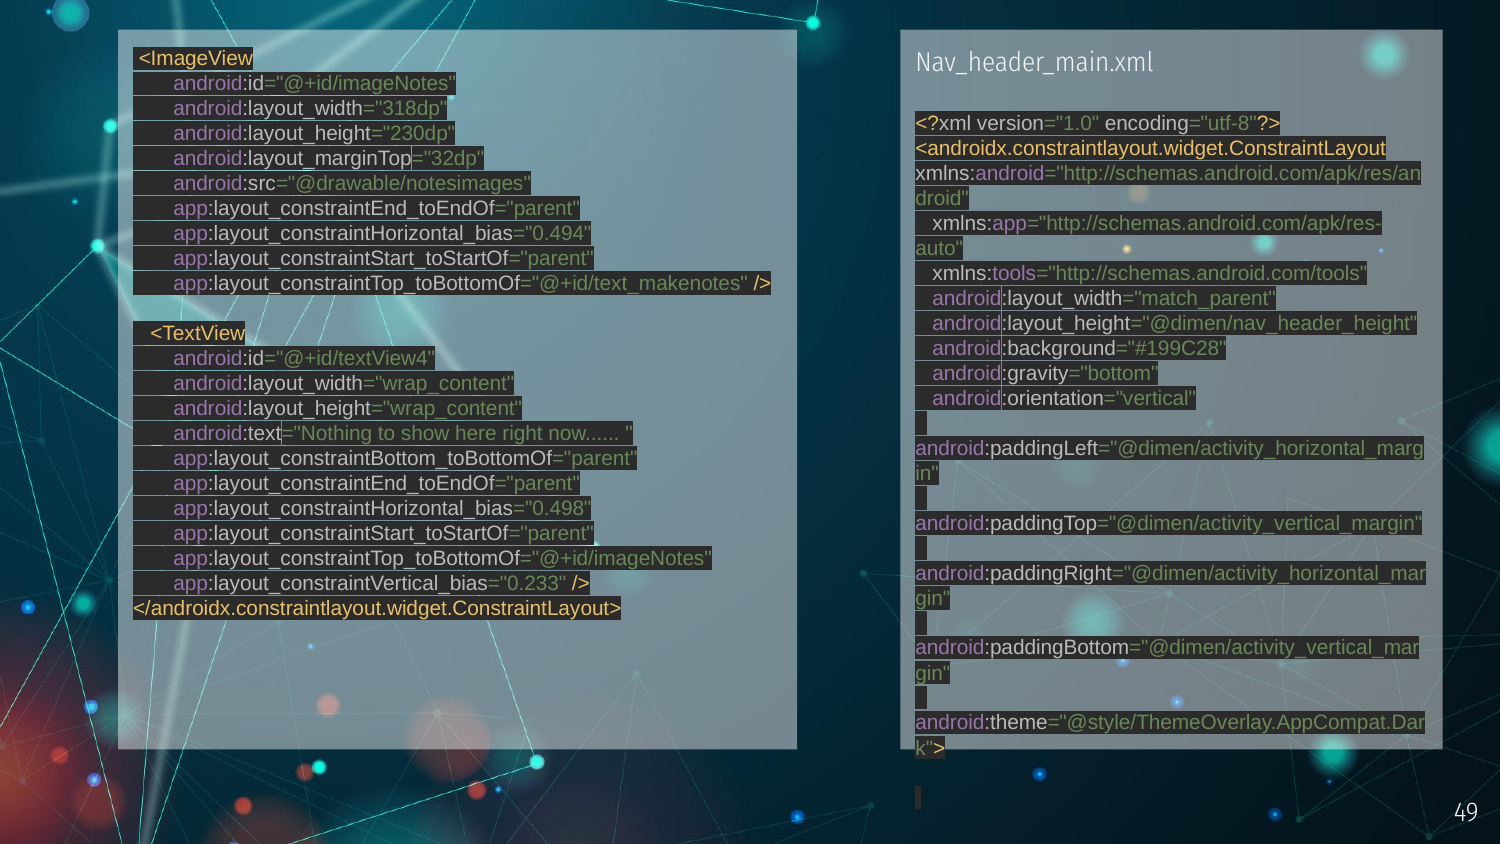

<ImageView
       android:id="@+id/imageNotes"
       android:layout_width="318dp"
       android:layout_height="230dp"
       android:layout_marginTop="32dp"
       android:src="@drawable/notesimages"
       app:layout_constraintEnd_toEndOf="parent"
       app:layout_constraintHorizontal_bias="0.494"
       app:layout_constraintStart_toStartOf="parent"
       app:layout_constraintTop_toBottomOf="@+id/text_makenotes" />

   <TextView
       android:id="@+id/textView4"
       android:layout_width="wrap_content"
       android:layout_height="wrap_content"
       android:text="Nothing to show here right now...... "
       app:layout_constraintBottom_toBottomOf="parent"
       app:layout_constraintEnd_toEndOf="parent"
       app:layout_constraintHorizontal_bias="0.498"
       app:layout_constraintStart_toStartOf="parent"
       app:layout_constraintTop_toBottomOf="@+id/imageNotes"
       app:layout_constraintVertical_bias="0.233" />
</androidx.constraintlayout.widget.ConstraintLayout>

Nav_header_main.xml

<?xml version="1.0" encoding="utf-8"?>
<androidx.constraintlayout.widget.ConstraintLayout xmlns:android="http://schemas.android.com/apk/res/android"
   xmlns:app="http://schemas.android.com/apk/res-auto"
   xmlns:tools="http://schemas.android.com/tools"
   android:layout_width="match_parent"
   android:layout_height="@dimen/nav_header_height"
   android:background="#199C28"
   android:gravity="bottom"
   android:orientation="vertical"
   android:paddingLeft="@dimen/activity_horizontal_margin"
   android:paddingTop="@dimen/activity_vertical_margin"
   android:paddingRight="@dimen/activity_horizontal_margin"
   android:paddingBottom="@dimen/activity_vertical_margin"
   android:theme="@style/ThemeOverlay.AppCompat.Dark">

49